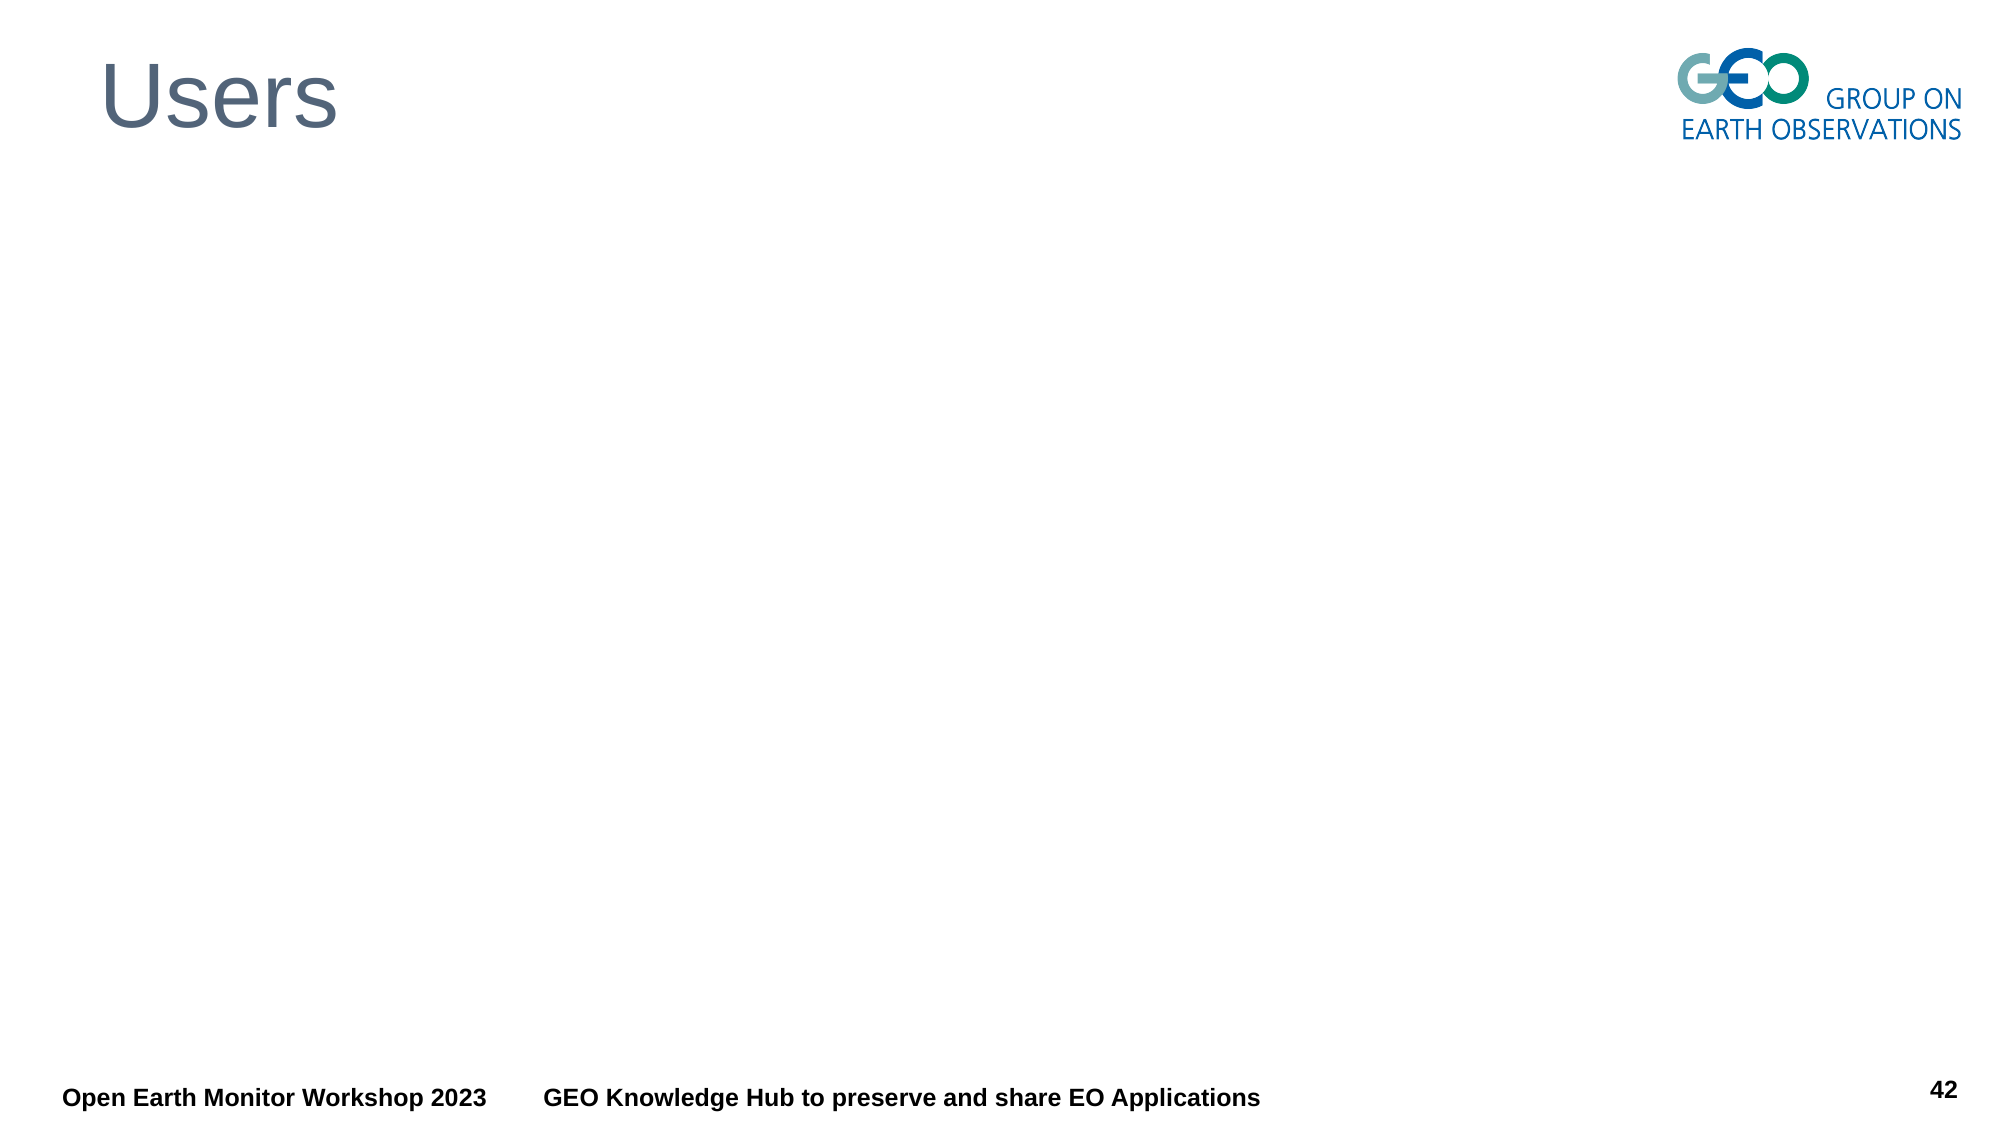

# Users
06/16/2023
42
Open Earth Monitor Workshop 2023
GEO Knowledge Hub to preserve and share EO Applications